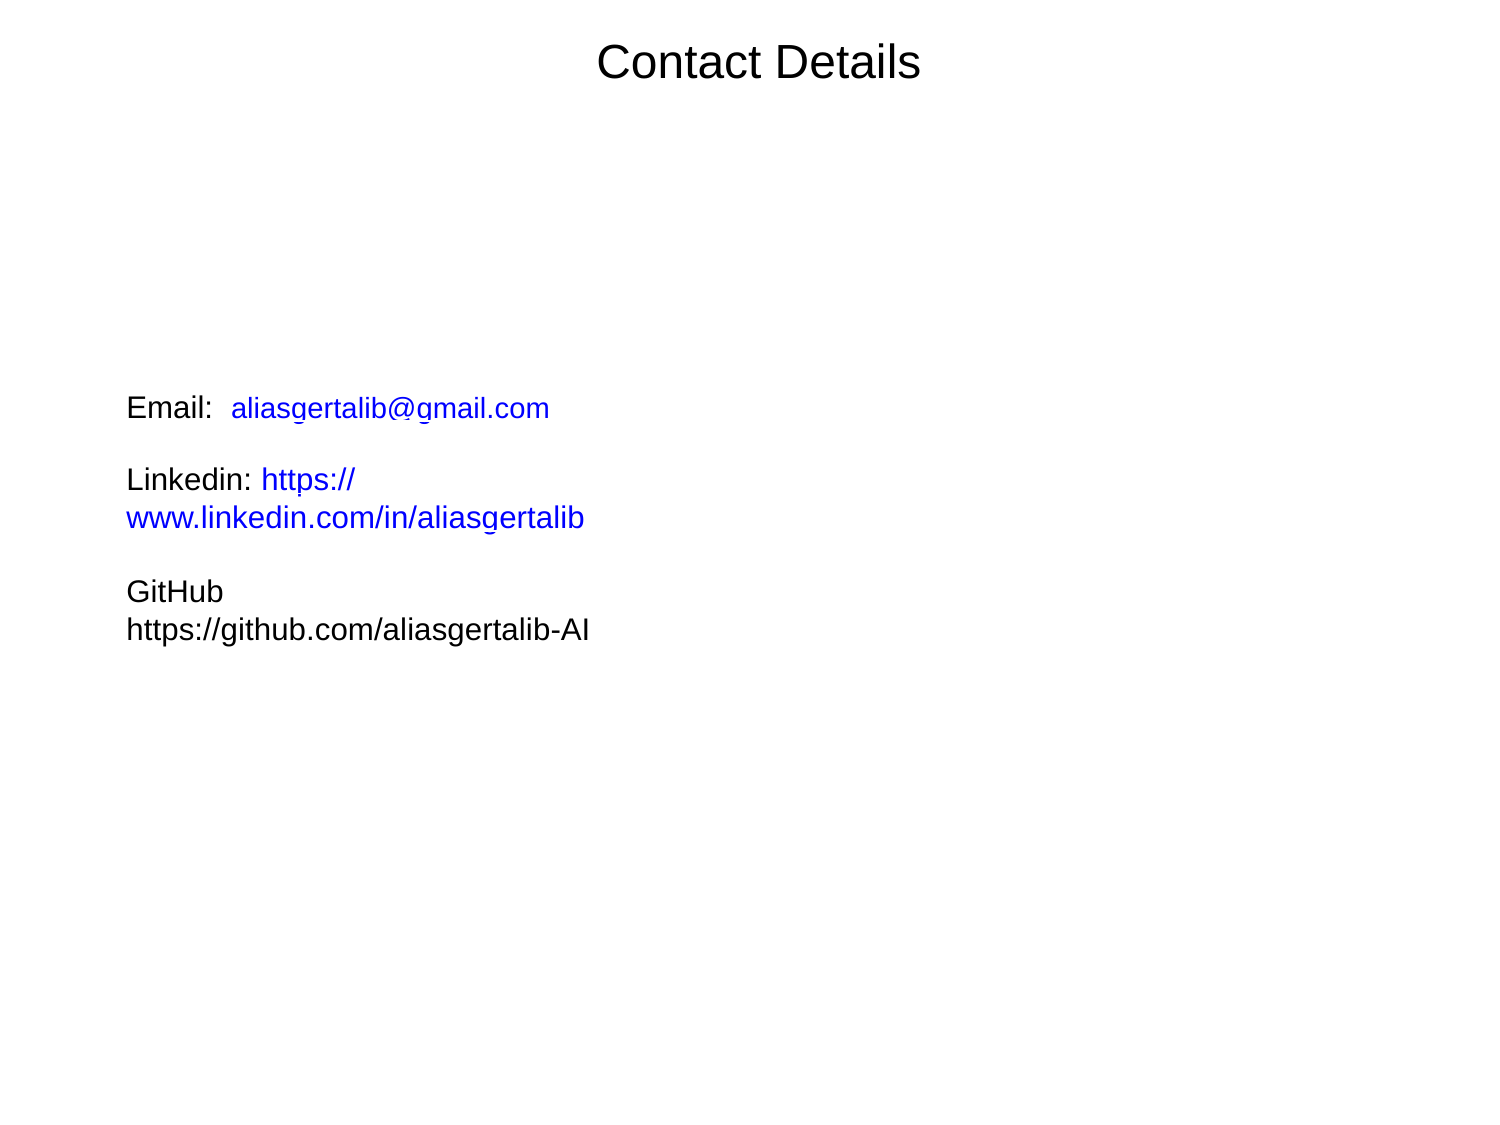

Contact Details
Email:  aliasgertalib@gmail.com

Linkedin: https://www.linkedin.com/in/aliasgertalib

GitHub
https://github.com/aliasgertalib-AI